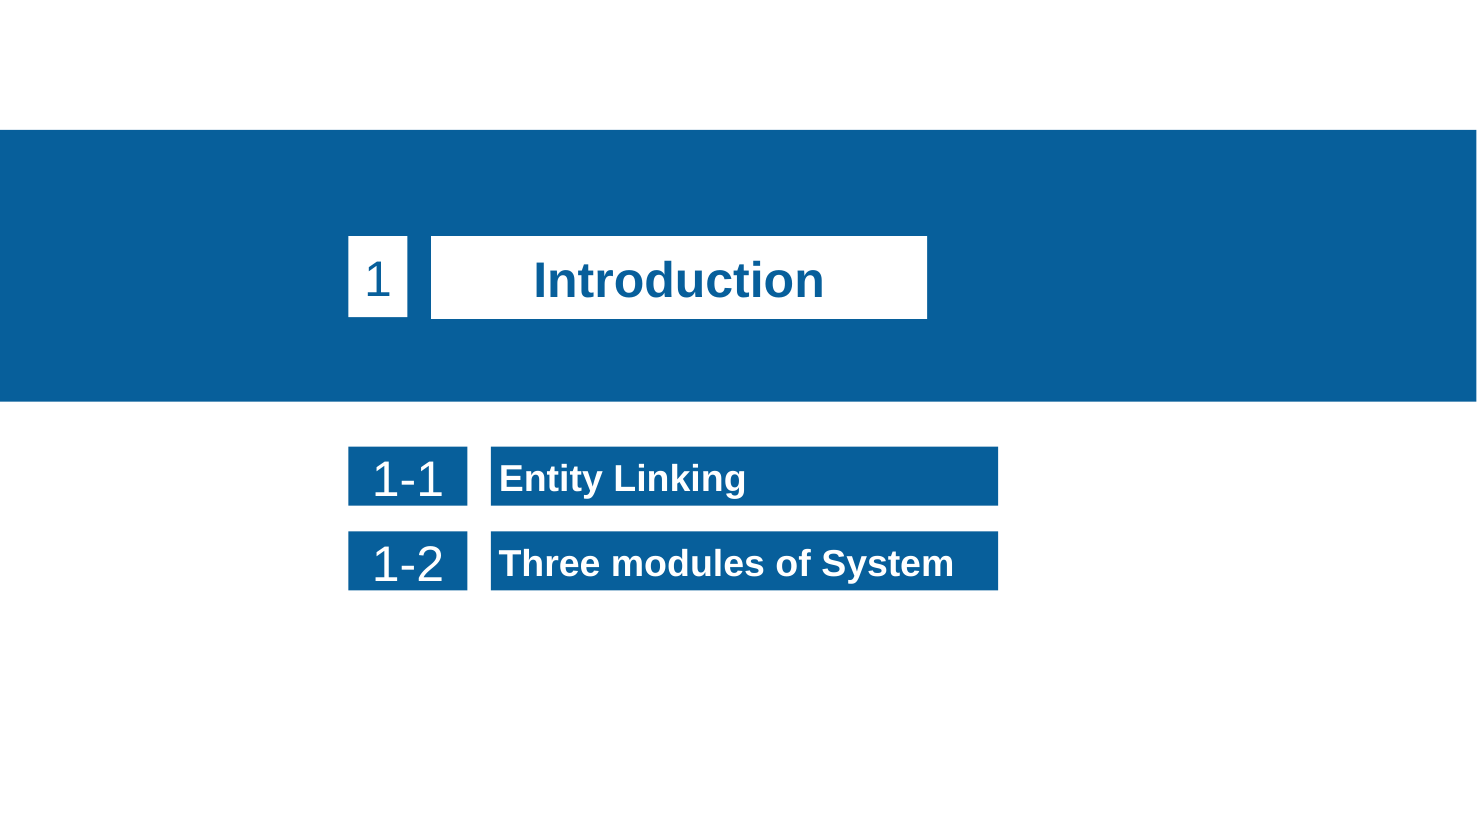

1
Introduction
1-1
Entity Linking

1-2
Three modules of System